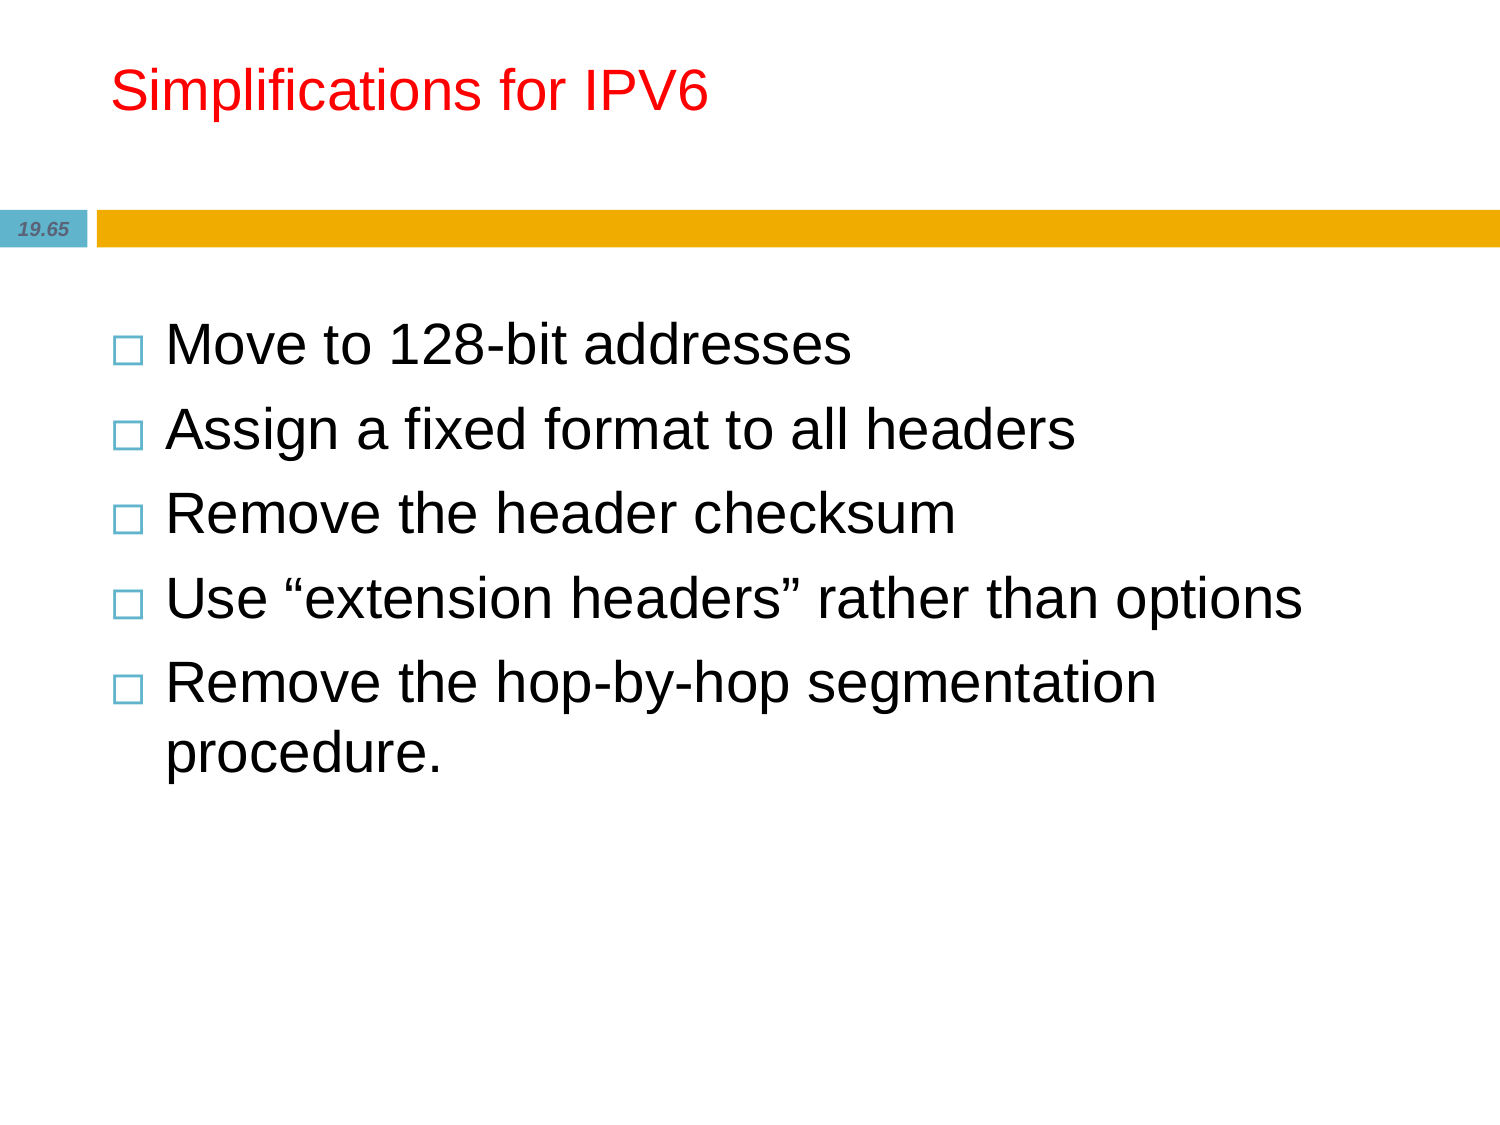

Simplifications for IPV6

Move to 128-bit addresses
Assign a fixed format to all headers
Remove the header checksum
Use “extension headers” rather than options
Remove the hop-by-hop segmentation procedure.
19.65